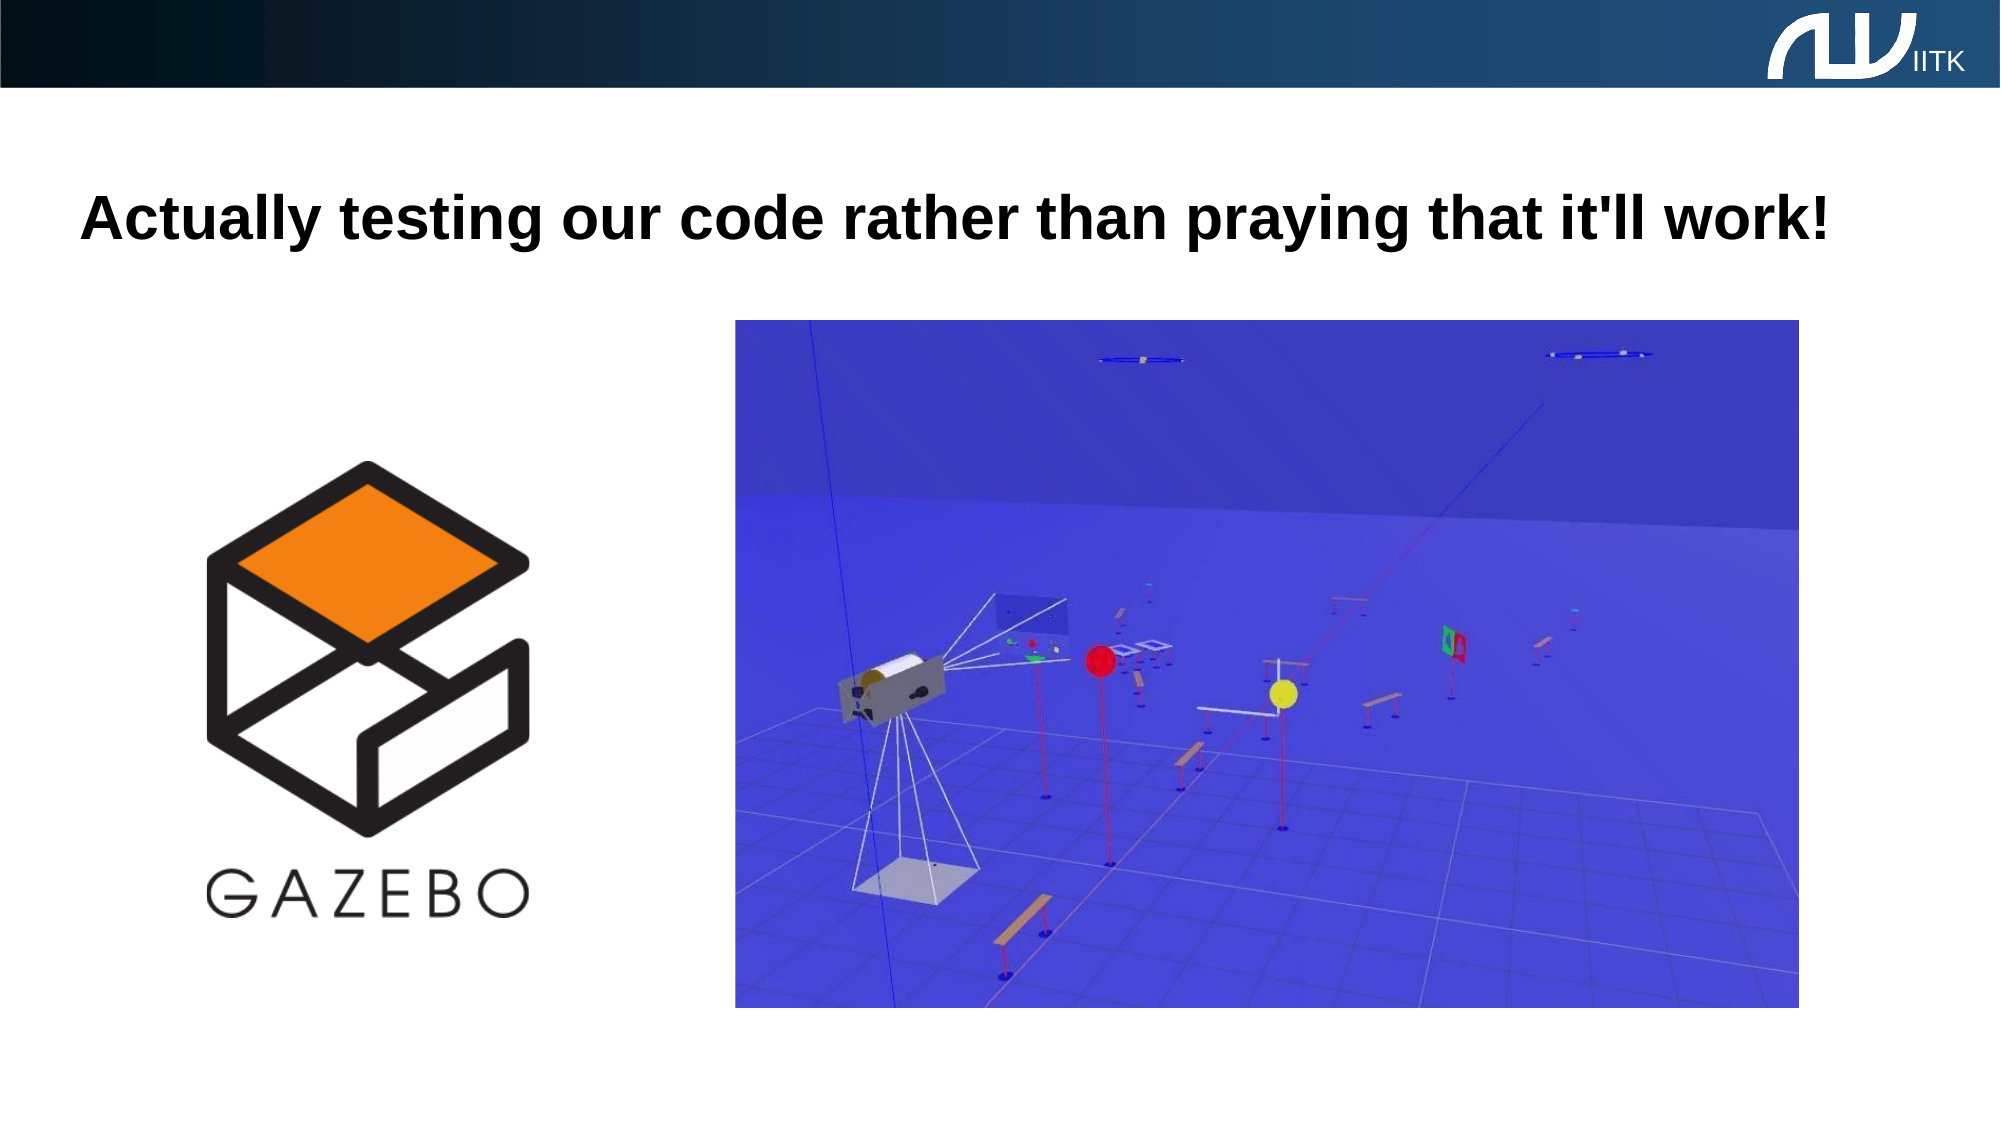

IITK
# Actually testing our code rather than praying that it'll work!